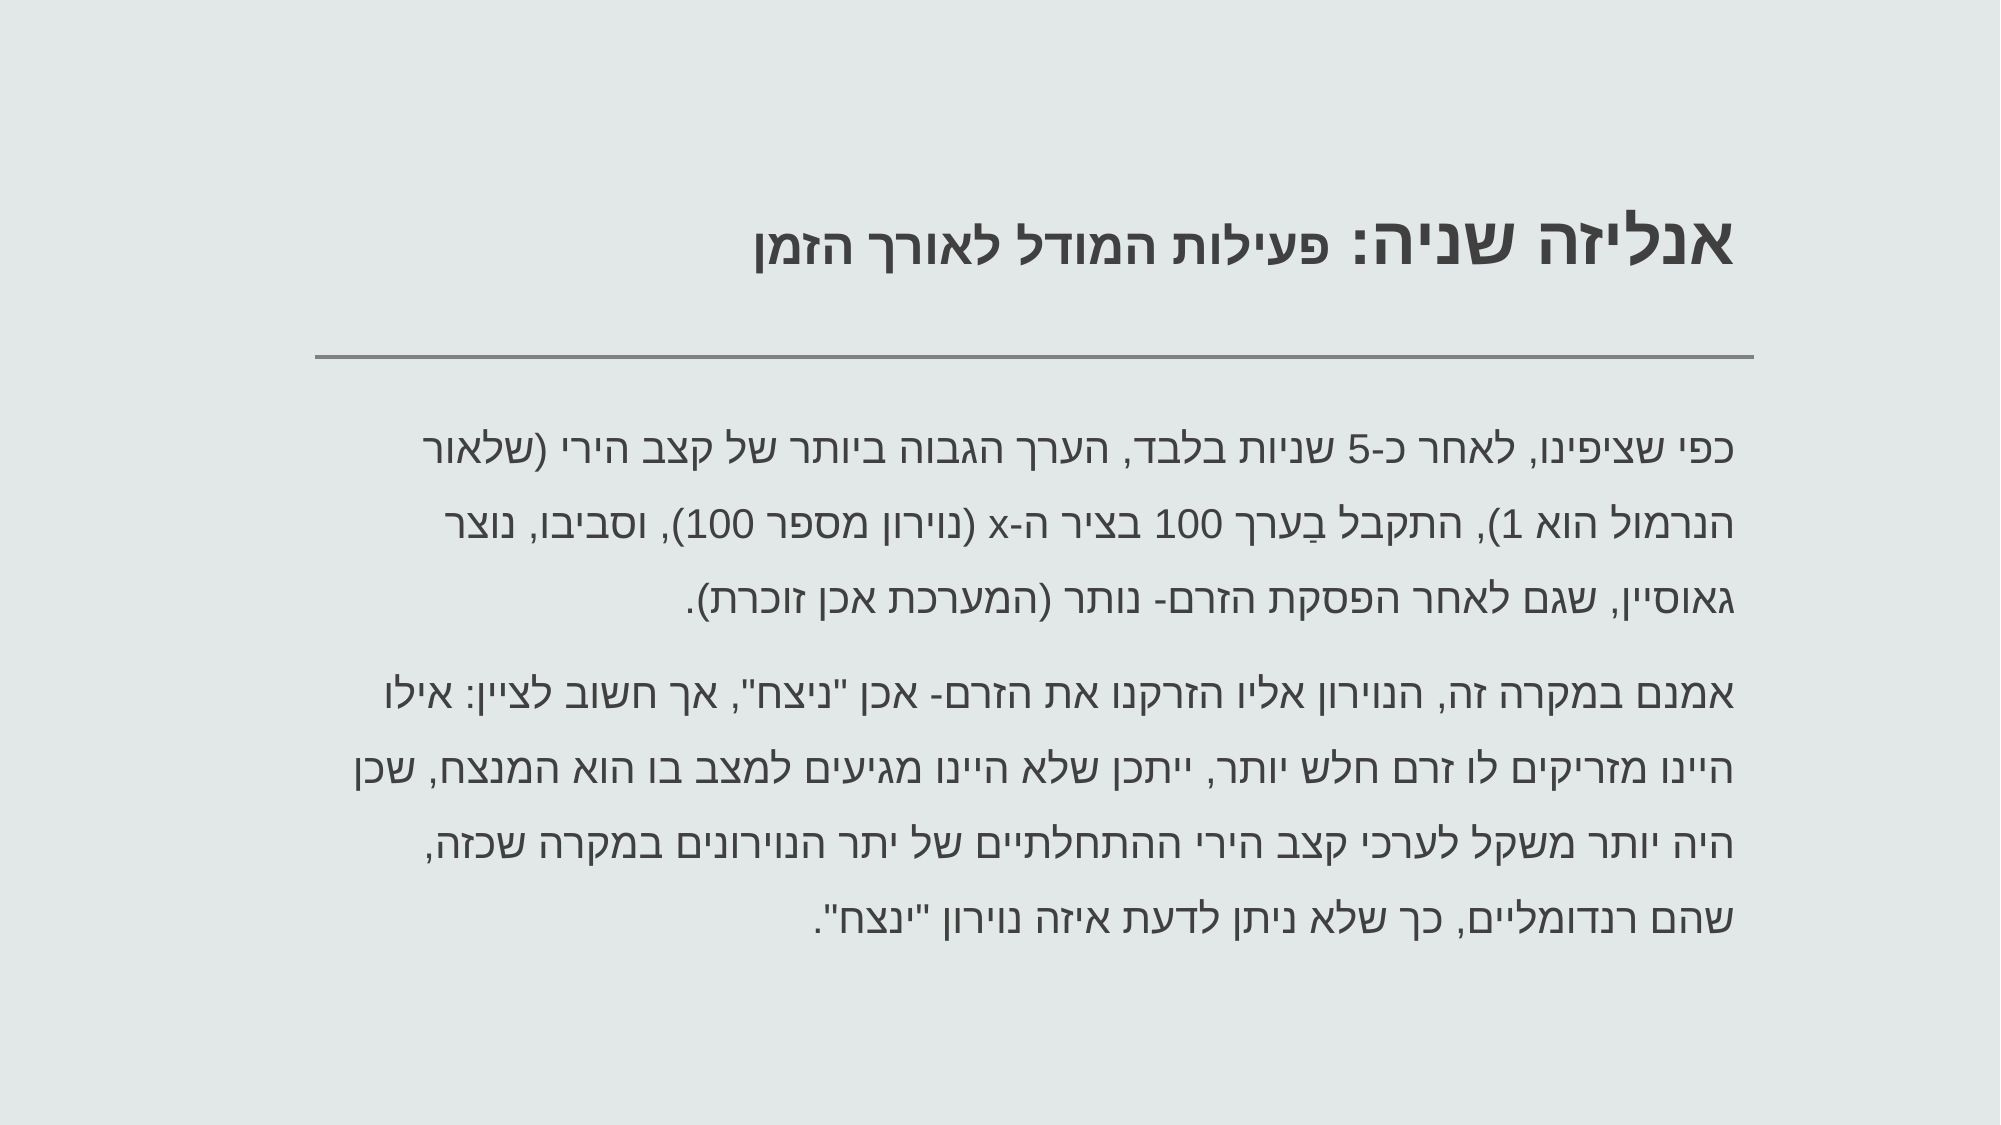

# אנליזה שניה: פעילות המודל לאורך הזמן
כפי שציפינו, לאחר כ-5 שניות בלבד, הערך הגבוה ביותר של קצב הירי (שלאור הנרמול הוא 1), התקבל בַערך 100 בציר ה-x (נוירון מספר 100), וסביבו, נוצר גאוסיין, שגם לאחר הפסקת הזרם- נותר (המערכת אכן זוכרת).
אמנם במקרה זה, הנוירון אליו הזרקנו את הזרם- אכן "ניצח", אך חשוב לציין: אילו היינו מזריקים לו זרם חלש יותר, ייתכן שלא היינו מגיעים למצב בו הוא המנצח, שכן היה יותר משקל לערכי קצב הירי ההתחלתיים של יתר הנוירונים במקרה שכזה, שהם רנדומליים, כך שלא ניתן לדעת איזה נוירון "ינצח".